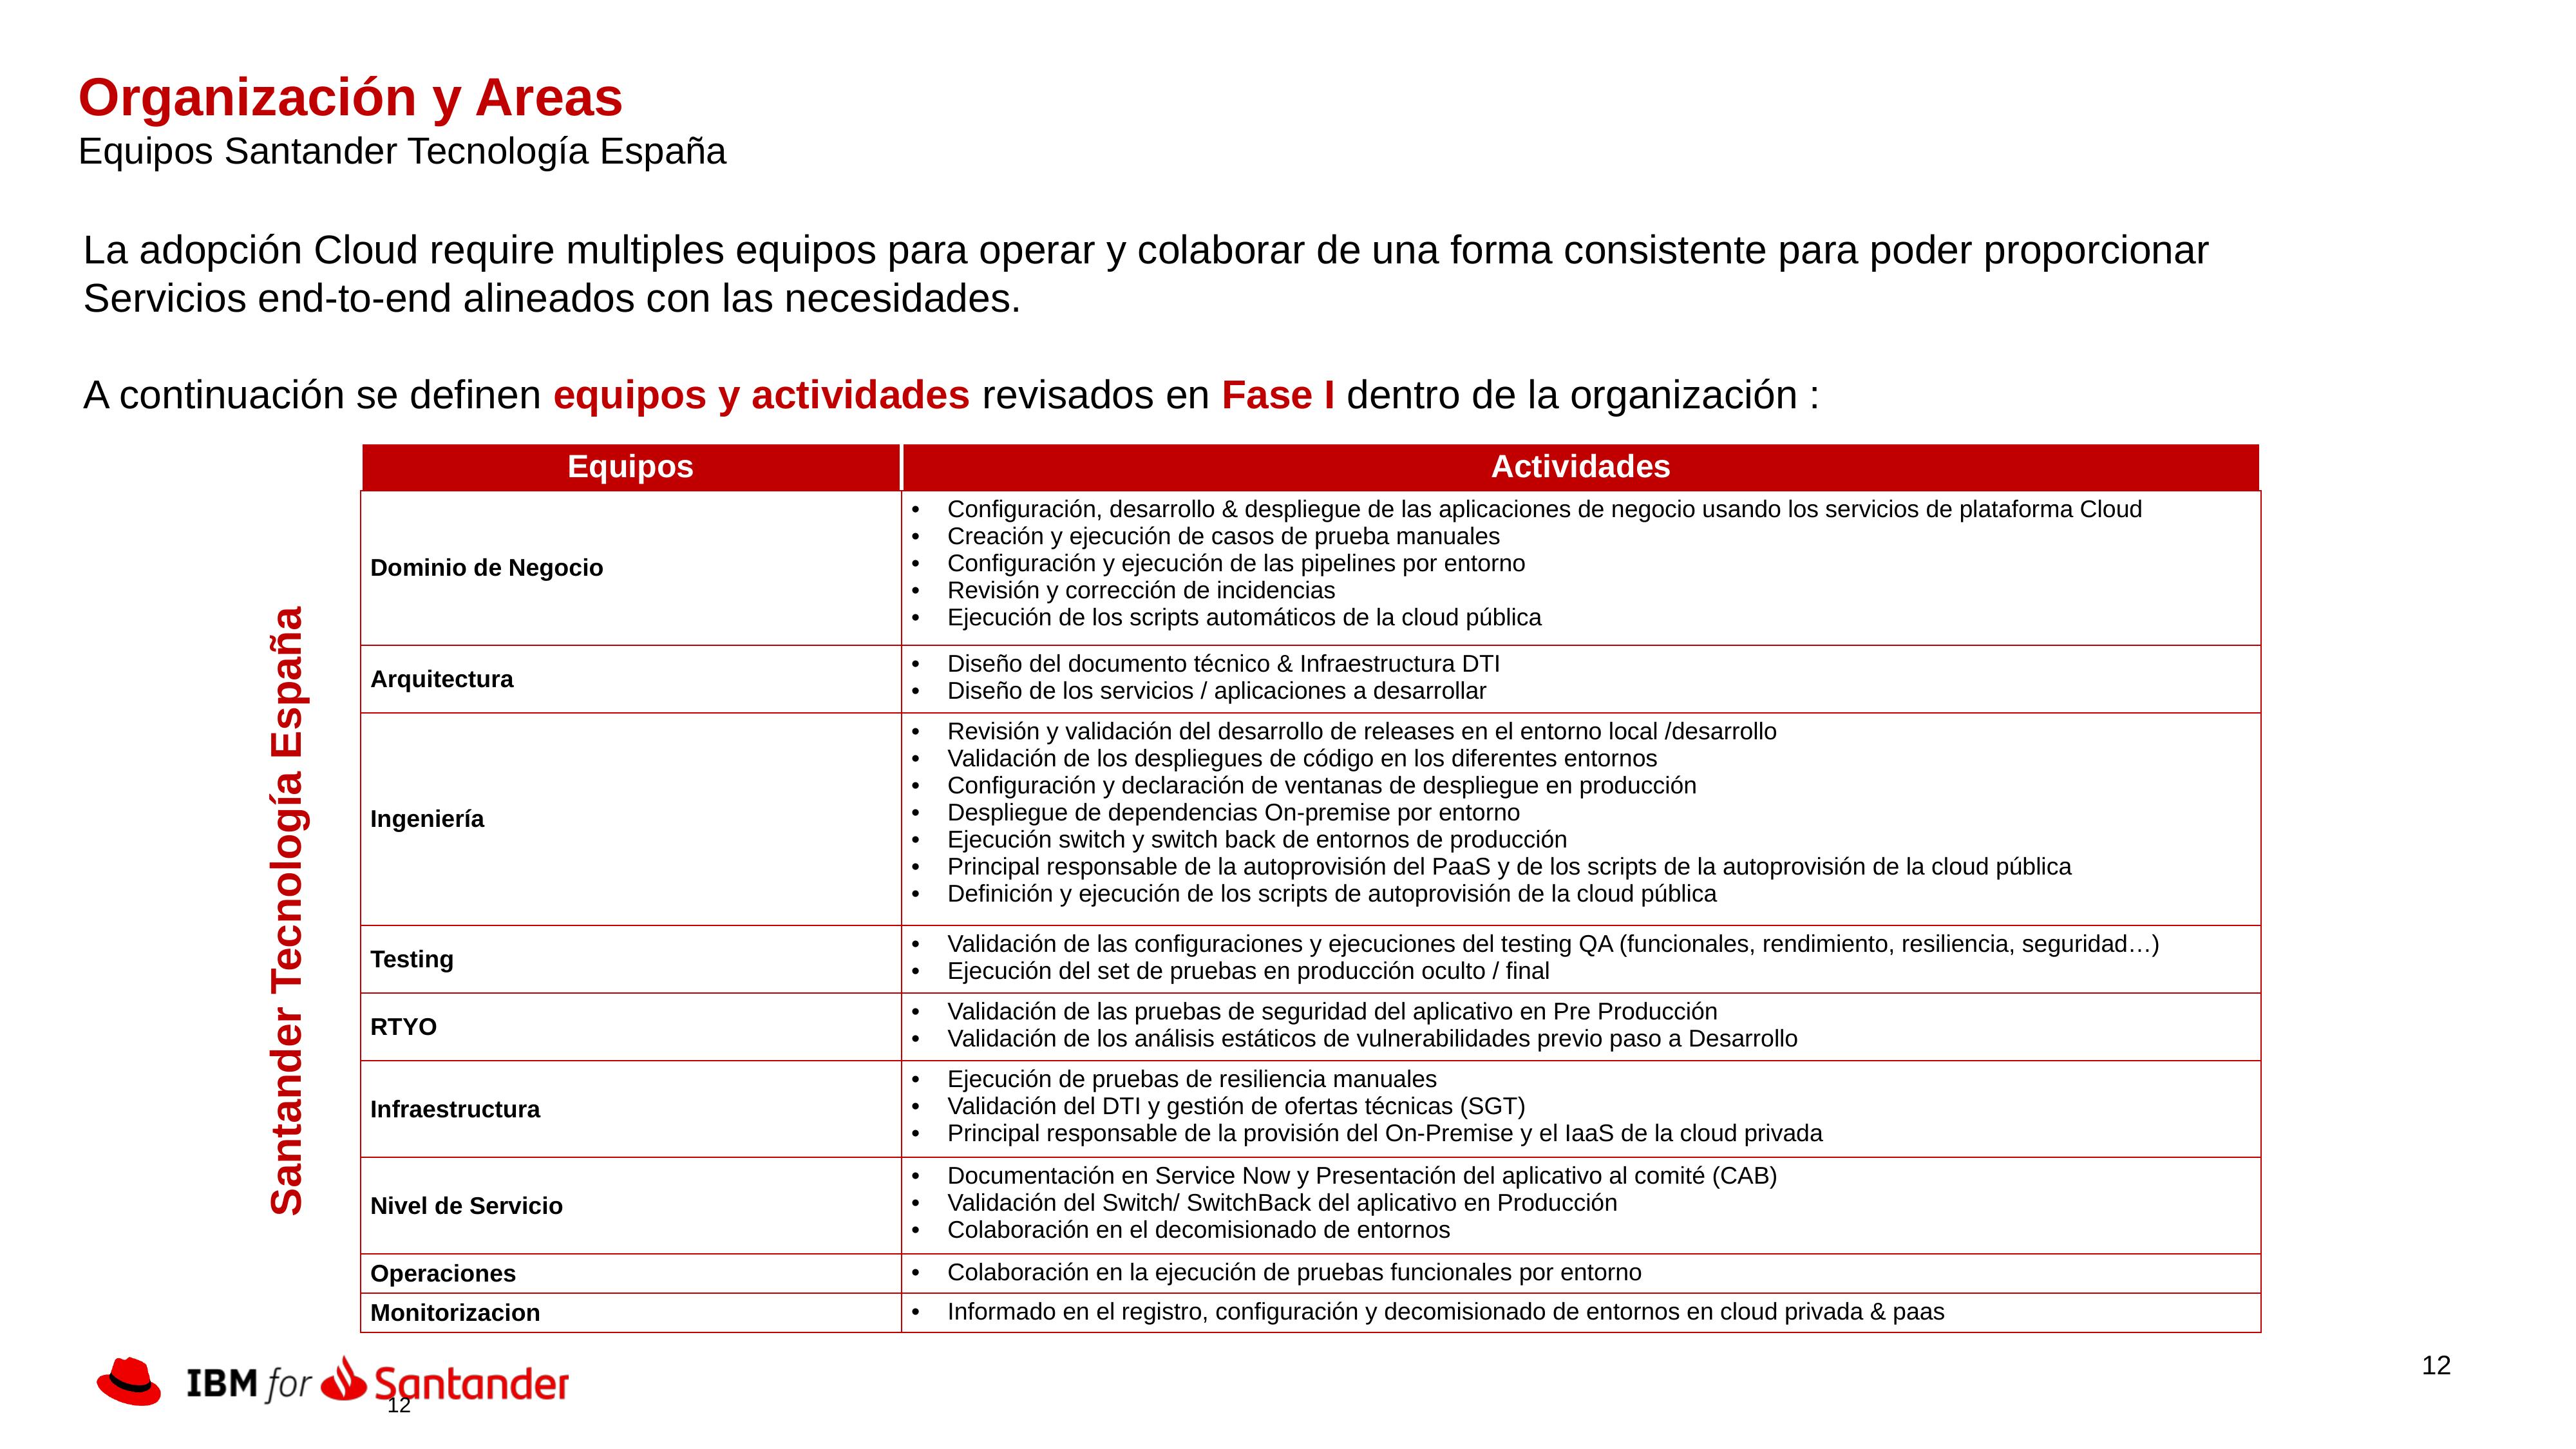

Organización y Areas
Equipos Santander Tecnología España
La adopción Cloud require multiples equipos para operar y colaborar de una forma consistente para poder proporcionar Servicios end-to-end alineados con las necesidades.

A continuación se definen equipos y actividades revisados en Fase I dentro de la organización :
| Equipos | Actividades |
| --- | --- |
| Dominio de Negocio | Configuración, desarrollo & despliegue de las aplicaciones de negocio usando los servicios de plataforma Cloud Creación y ejecución de casos de prueba manuales Configuración y ejecución de las pipelines por entorno Revisión y corrección de incidencias Ejecución de los scripts automáticos de la cloud pública |
| Arquitectura | Diseño del documento técnico & Infraestructura DTI Diseño de los servicios / aplicaciones a desarrollar |
| Ingeniería | Revisión y validación del desarrollo de releases en el entorno local /desarrollo Validación de los despliegues de código en los diferentes entornos Configuración y declaración de ventanas de despliegue en producción Despliegue de dependencias On-premise por entorno Ejecución switch y switch back de entornos de producción Principal responsable de la autoprovisión del PaaS y de los scripts de la autoprovisión de la cloud pública Definición y ejecución de los scripts de autoprovisión de la cloud pública |
| Testing | Validación de las configuraciones y ejecuciones del testing QA (funcionales, rendimiento, resiliencia, seguridad…) Ejecución del set de pruebas en producción oculto / final |
| RTYO | Validación de las pruebas de seguridad del aplicativo en Pre Producción Validación de los análisis estáticos de vulnerabilidades previo paso a Desarrollo |
| Infraestructura | Ejecución de pruebas de resiliencia manuales Validación del DTI y gestión de ofertas técnicas (SGT) Principal responsable de la provisión del On-Premise y el IaaS de la cloud privada |
| Nivel de Servicio | Documentación en Service Now y Presentación del aplicativo al comité (CAB) Validación del Switch/ SwitchBack del aplicativo en Producción Colaboración en el decomisionado de entornos |
| Operaciones | Colaboración en la ejecución de pruebas funcionales por entorno |
| Monitorizacion | Informado en el registro, configuración y decomisionado de entornos en cloud privada & paas |
Santander Tecnología España
12